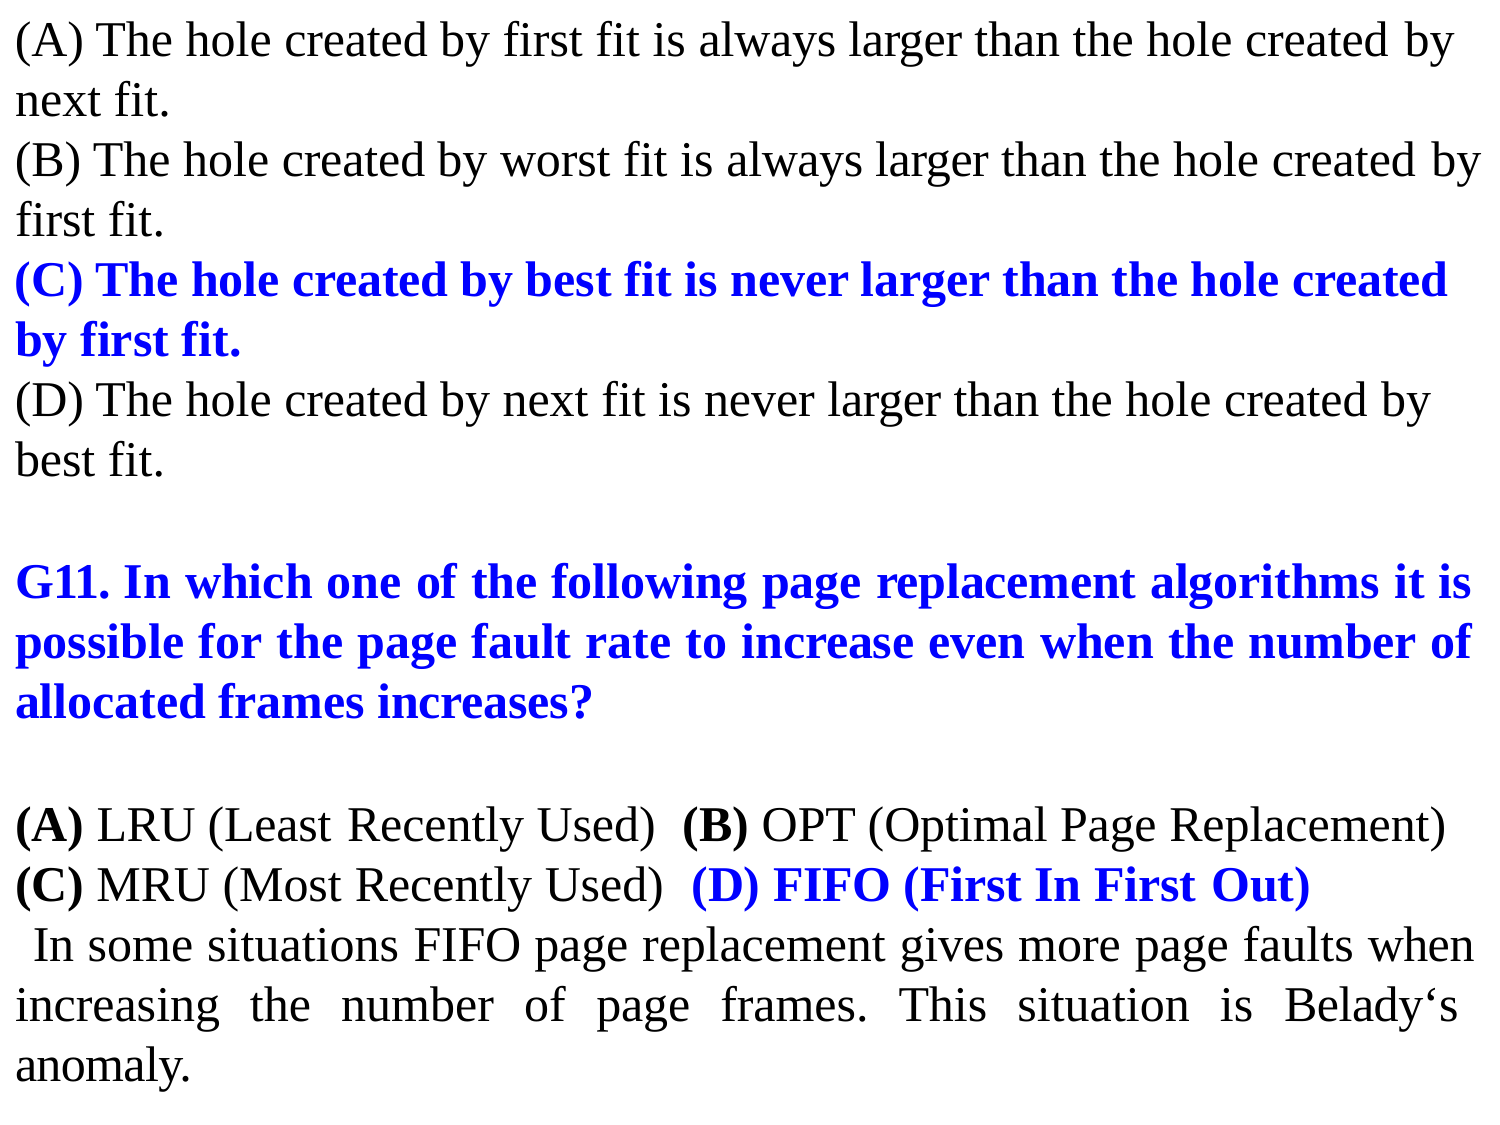

The hole created by first fit is always larger than the hole created by
next fit.
The hole created by worst fit is always larger than the hole created by
first fit.
The hole created by best fit is never larger than the hole created
by first fit.
The hole created by next fit is never larger than the hole created by
best fit.

G11. In which one of the following page replacement algorithms it is  possible for the page fault rate to increase even when the number of  allocated frames increases?

(A) LRU (Least Recently Used)	(B) OPT (Optimal Page Replacement)
(C) MRU (Most Recently Used)	(D) FIFO (First In First Out)
In some situations FIFO page replacement gives more page faults when  increasing the number of page frames. This situation is Belady‘s  anomaly.